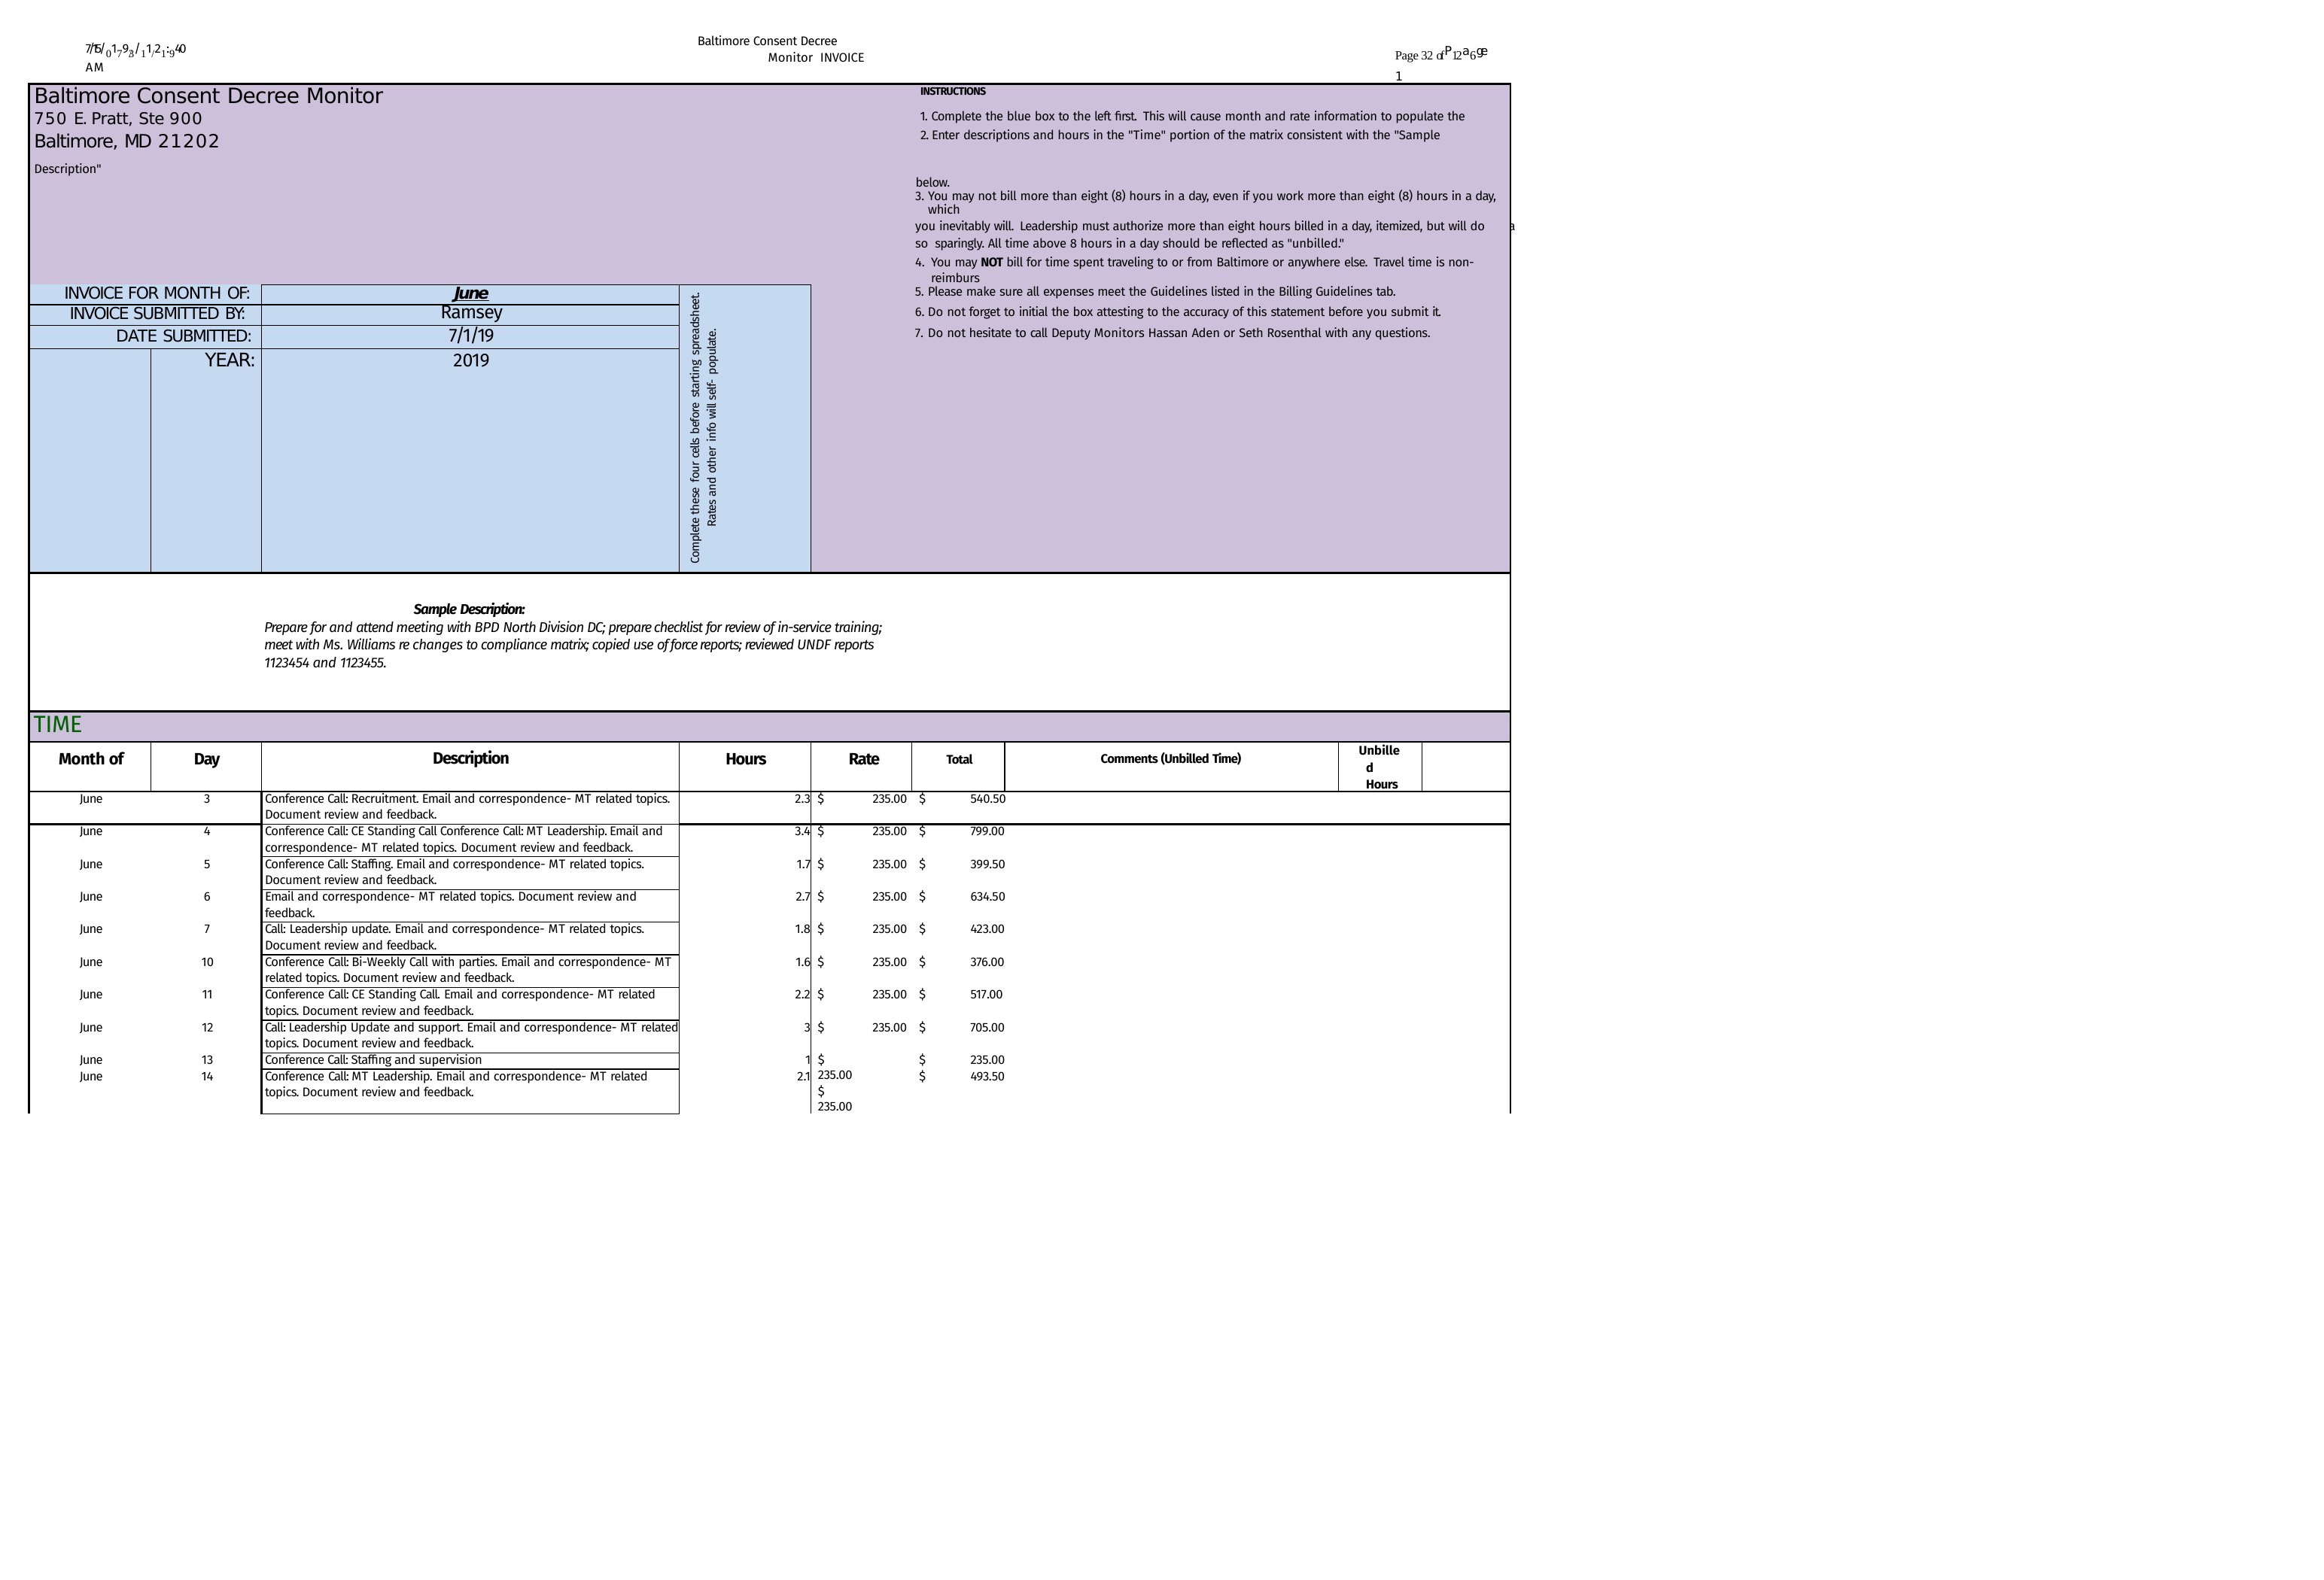

Baltimore Consent Decree Monitor  INVOICE
7/15/0179/3/11/21:940 AM
Page 32 ofP12a6ge 1
| Baltimore Consent Decree Monitor INSTRUCTIONS 750 E. Pratt, Ste 900 1. Complete the blue box to the left first. This will cause month and rate information to populate the Baltimore, MD 21202 2. Enter descriptions and hours in the "Time" portion of the matrix consistent with the "Sample Description" below. You may not bill more than eight (8) hours in a day, even if you work more than eight (8) hours in a day, which you inevitably will. Leadership must authorize more than eight hours billed in a day, itemized, but will do so sparingly. All time above 8 hours in a day should be reflected as "unbilled." You may NOT bill for time spent traveling to or from Baltimore or anywhere else. Travel time is non-reimburs |  |  |  |  |  |  |  |  |
| --- | --- | --- | --- | --- | --- | --- | --- | --- |
| INVOICE FOR MONTH OF: |  | June | Complete these four cells before starting spreadsheet. Rates and other info will self- populate. | Please make sure all expenses meet the Guidelines listed in the Billing Guidelines tab. Do not forget to initial the box attesting to the accuracy of this statement before you submit it. Do not hesitate to call Deputy Monitors Hassan Aden or Seth Rosenthal with any questions. |  |  |  |  |
| INVOICE SUBMITTED BY: |  | Ramsey |  |  |  |  |  |  |
| DATE SUBMITTED: |  | 7/1/19 |  |  |  |  |  |  |
|  | YEAR: | 2019 |  |  |  |  |  |  |
| Sample Description: Prepare for and attend meeting with BPD North Division DC; prepare checklist for review of in-service training; meet with Ms. Williams re changes to compliance matrix; copied use of force reports; reviewed UNDF reports 1123454 and 1123455. |  |  |  |  |  |  |  |  |
| TIME |  |  |  |  |  |  |  |  |
| Month of | Day | Description | Hours | Rate | Total | Comments (Unbilled Time) | Unbilled Hours |  |
| June | 3 | Conference Call: Recruitment. Email and correspondence- MT related topics. Document review and feedback. | 2.3 | $ 235.00 | $ 540.50 |  |  |  |
| June | 4 | Conference Call: CE Standing Call Conference Call: MT Leadership. Email and correspondence- MT related topics. Document review and feedback. | 3.4 | $ 235.00 | $ 799.00 |  |  |  |
| June | 5 | Conference Call: Staffing. Email and correspondence- MT related topics. Document review and feedback. | 1.7 | $ 235.00 | $ 399.50 |  |  |  |
| June | 6 | Email and correspondence- MT related topics. Document review and feedback. | 2.7 | $ 235.00 | $ 634.50 |  |  |  |
| June | 7 | Call: Leadership update. Email and correspondence- MT related topics. Document review and feedback. | 1.8 | $ 235.00 | $ 423.00 |  |  |  |
| June | 10 | Conference Call: Bi-Weekly Call with parties. Email and correspondence- MT related topics. Document review and feedback. | 1.6 | $ 235.00 | $ 376.00 |  |  |  |
| June | 11 | Conference Call: CE Standing Call. Email and correspondence- MT related topics. Document review and feedback. | 2.2 | $ 235.00 | $ 517.00 |  |  |  |
| June | 12 | Call: Leadership Update and support. Email and correspondence- MT related topics. Document review and feedback. | 3 | $ 235.00 | $ 705.00 |  |  |  |
| June June | 13 14 | Conference Call: Staffing and supervision | 1 2.1 | $ 235.00 $ 235.00 | $ 235.00 $ 493.50 |  |  |  |
|  |  | Conference Call: MT Leadership. Email and correspondence- MT related topics. Document review and feedback. |  |  |  |  |  |  |
a